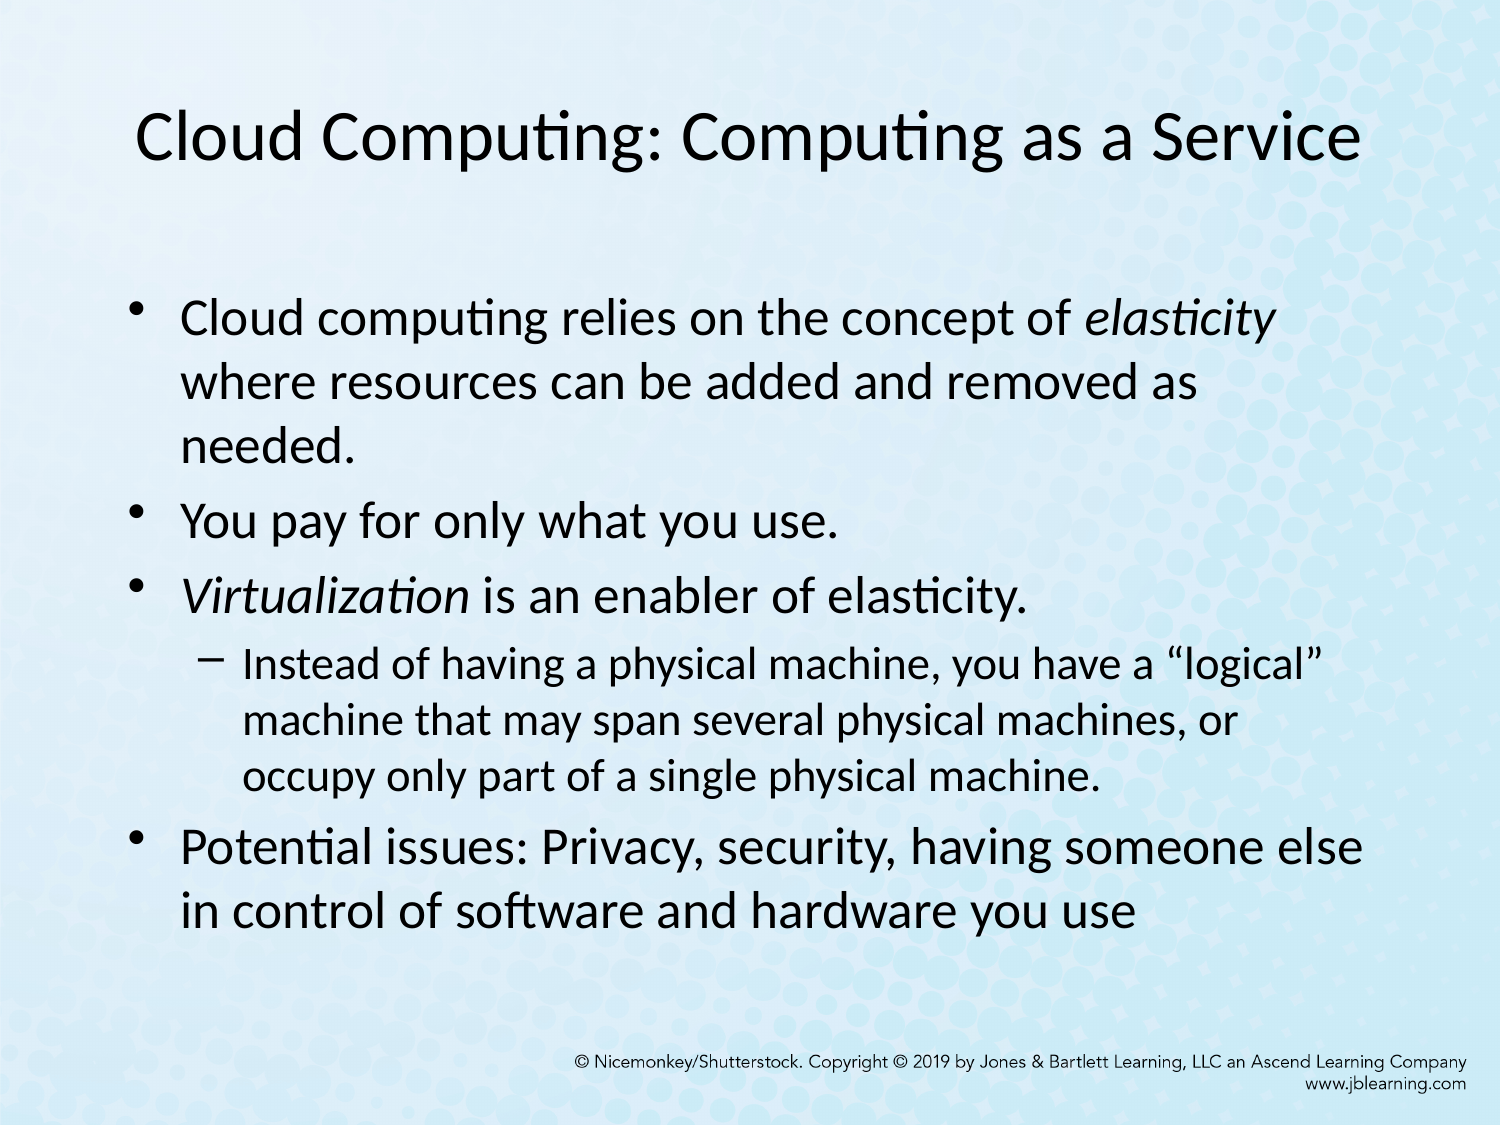

# Cloud Computing: Computing as a Service
Cloud computing relies on the concept of elasticity where resources can be added and removed as needed.
You pay for only what you use.
Virtualization is an enabler of elasticity.
Instead of having a physical machine, you have a “logical” machine that may span several physical machines, or occupy only part of a single physical machine.
Potential issues: Privacy, security, having someone else in control of software and hardware you use